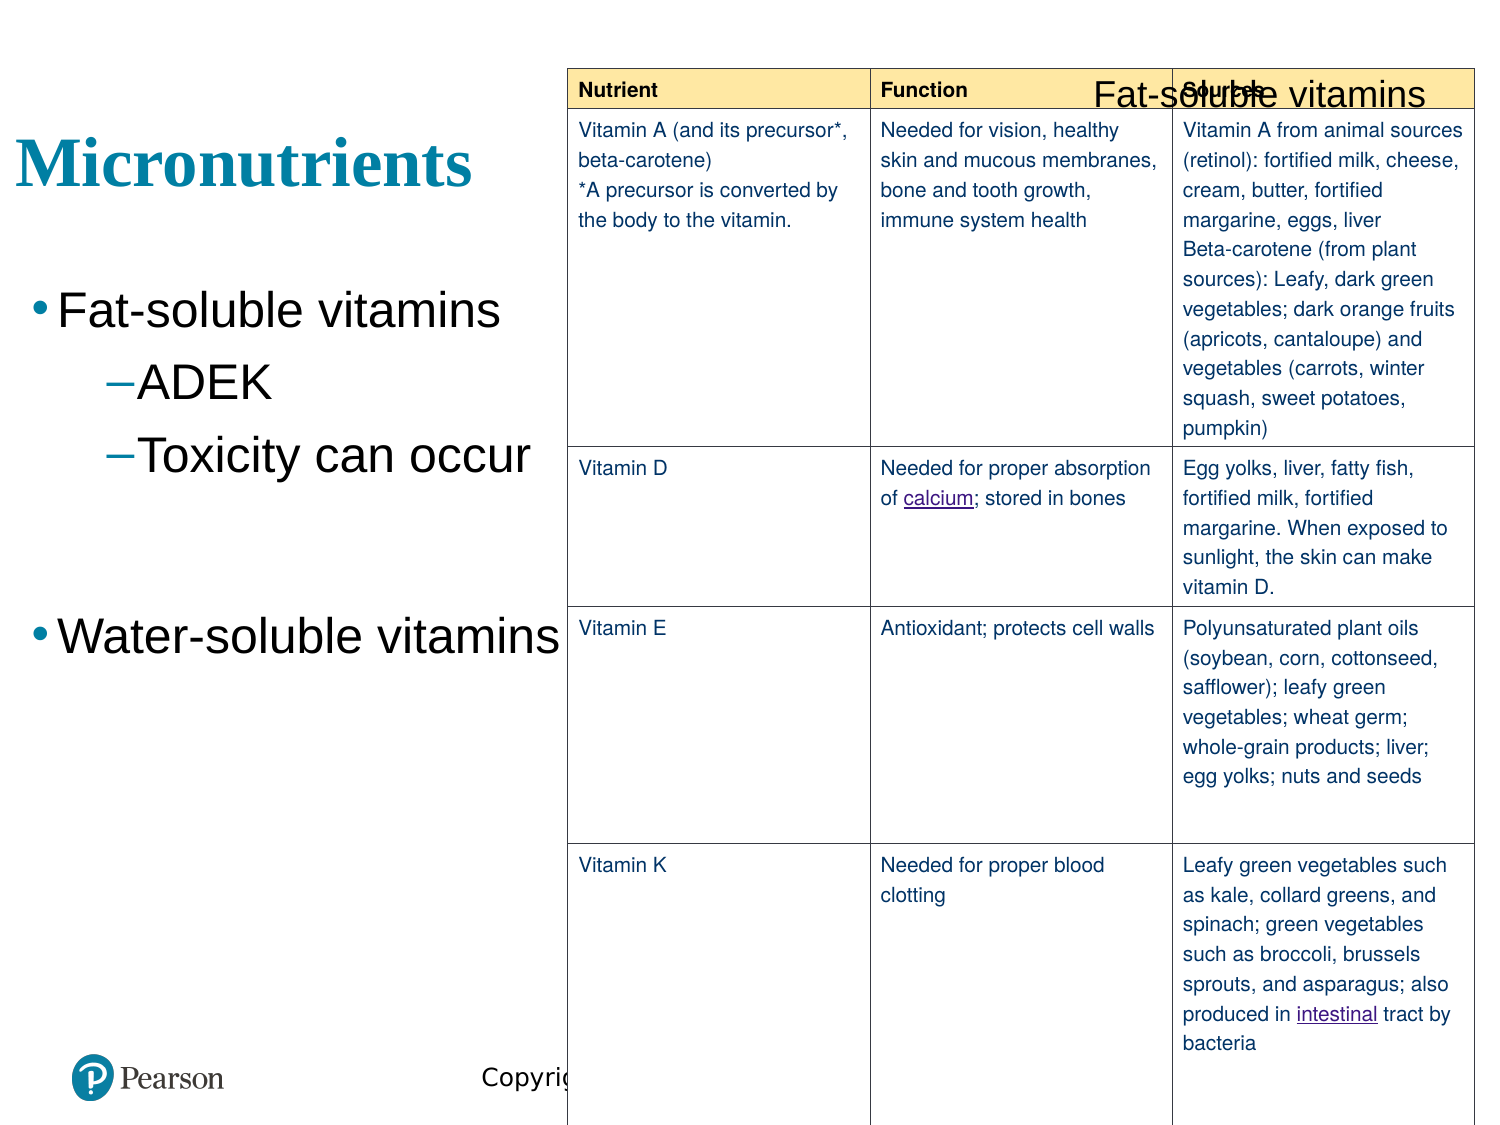

Micronutrients
| Nutrient | Function | Sources |
| --- | --- | --- |
| Vitamin A (and its precursor\*, beta-carotene) \*A precursor is converted by the body to the vitamin. | Needed for vision, healthy skin and mucous membranes, bone and tooth growth, immune system health | Vitamin A from animal sources (retinol): fortified milk, cheese, cream, butter, fortified margarine, eggs, liver Beta-carotene (from plant sources): Leafy, dark green vegetables; dark orange fruits (apricots, cantaloupe) and vegetables (carrots, winter squash, sweet potatoes, pumpkin) |
| Vitamin D | Needed for proper absorption of calcium; stored in bones | Egg yolks, liver, fatty fish, fortified milk, fortified margarine. When exposed to sunlight, the skin can make vitamin D. |
| Vitamin E | Antioxidant; protects cell walls | Polyunsaturated plant oils (soybean, corn, cottonseed, safflower); leafy green vegetables; wheat germ; whole-grain products; liver; egg yolks; nuts and seeds |
| Vitamin K | Needed for proper blood clotting | Leafy green vegetables such as kale, collard greens, and spinach; green vegetables such as broccoli, brussels sprouts, and asparagus; also produced in intestinal tract by bacteria |
Fat-soluble vitamins
Fat-soluble vitamins
ADEK
Toxicity can occur

Water-soluble vitamins